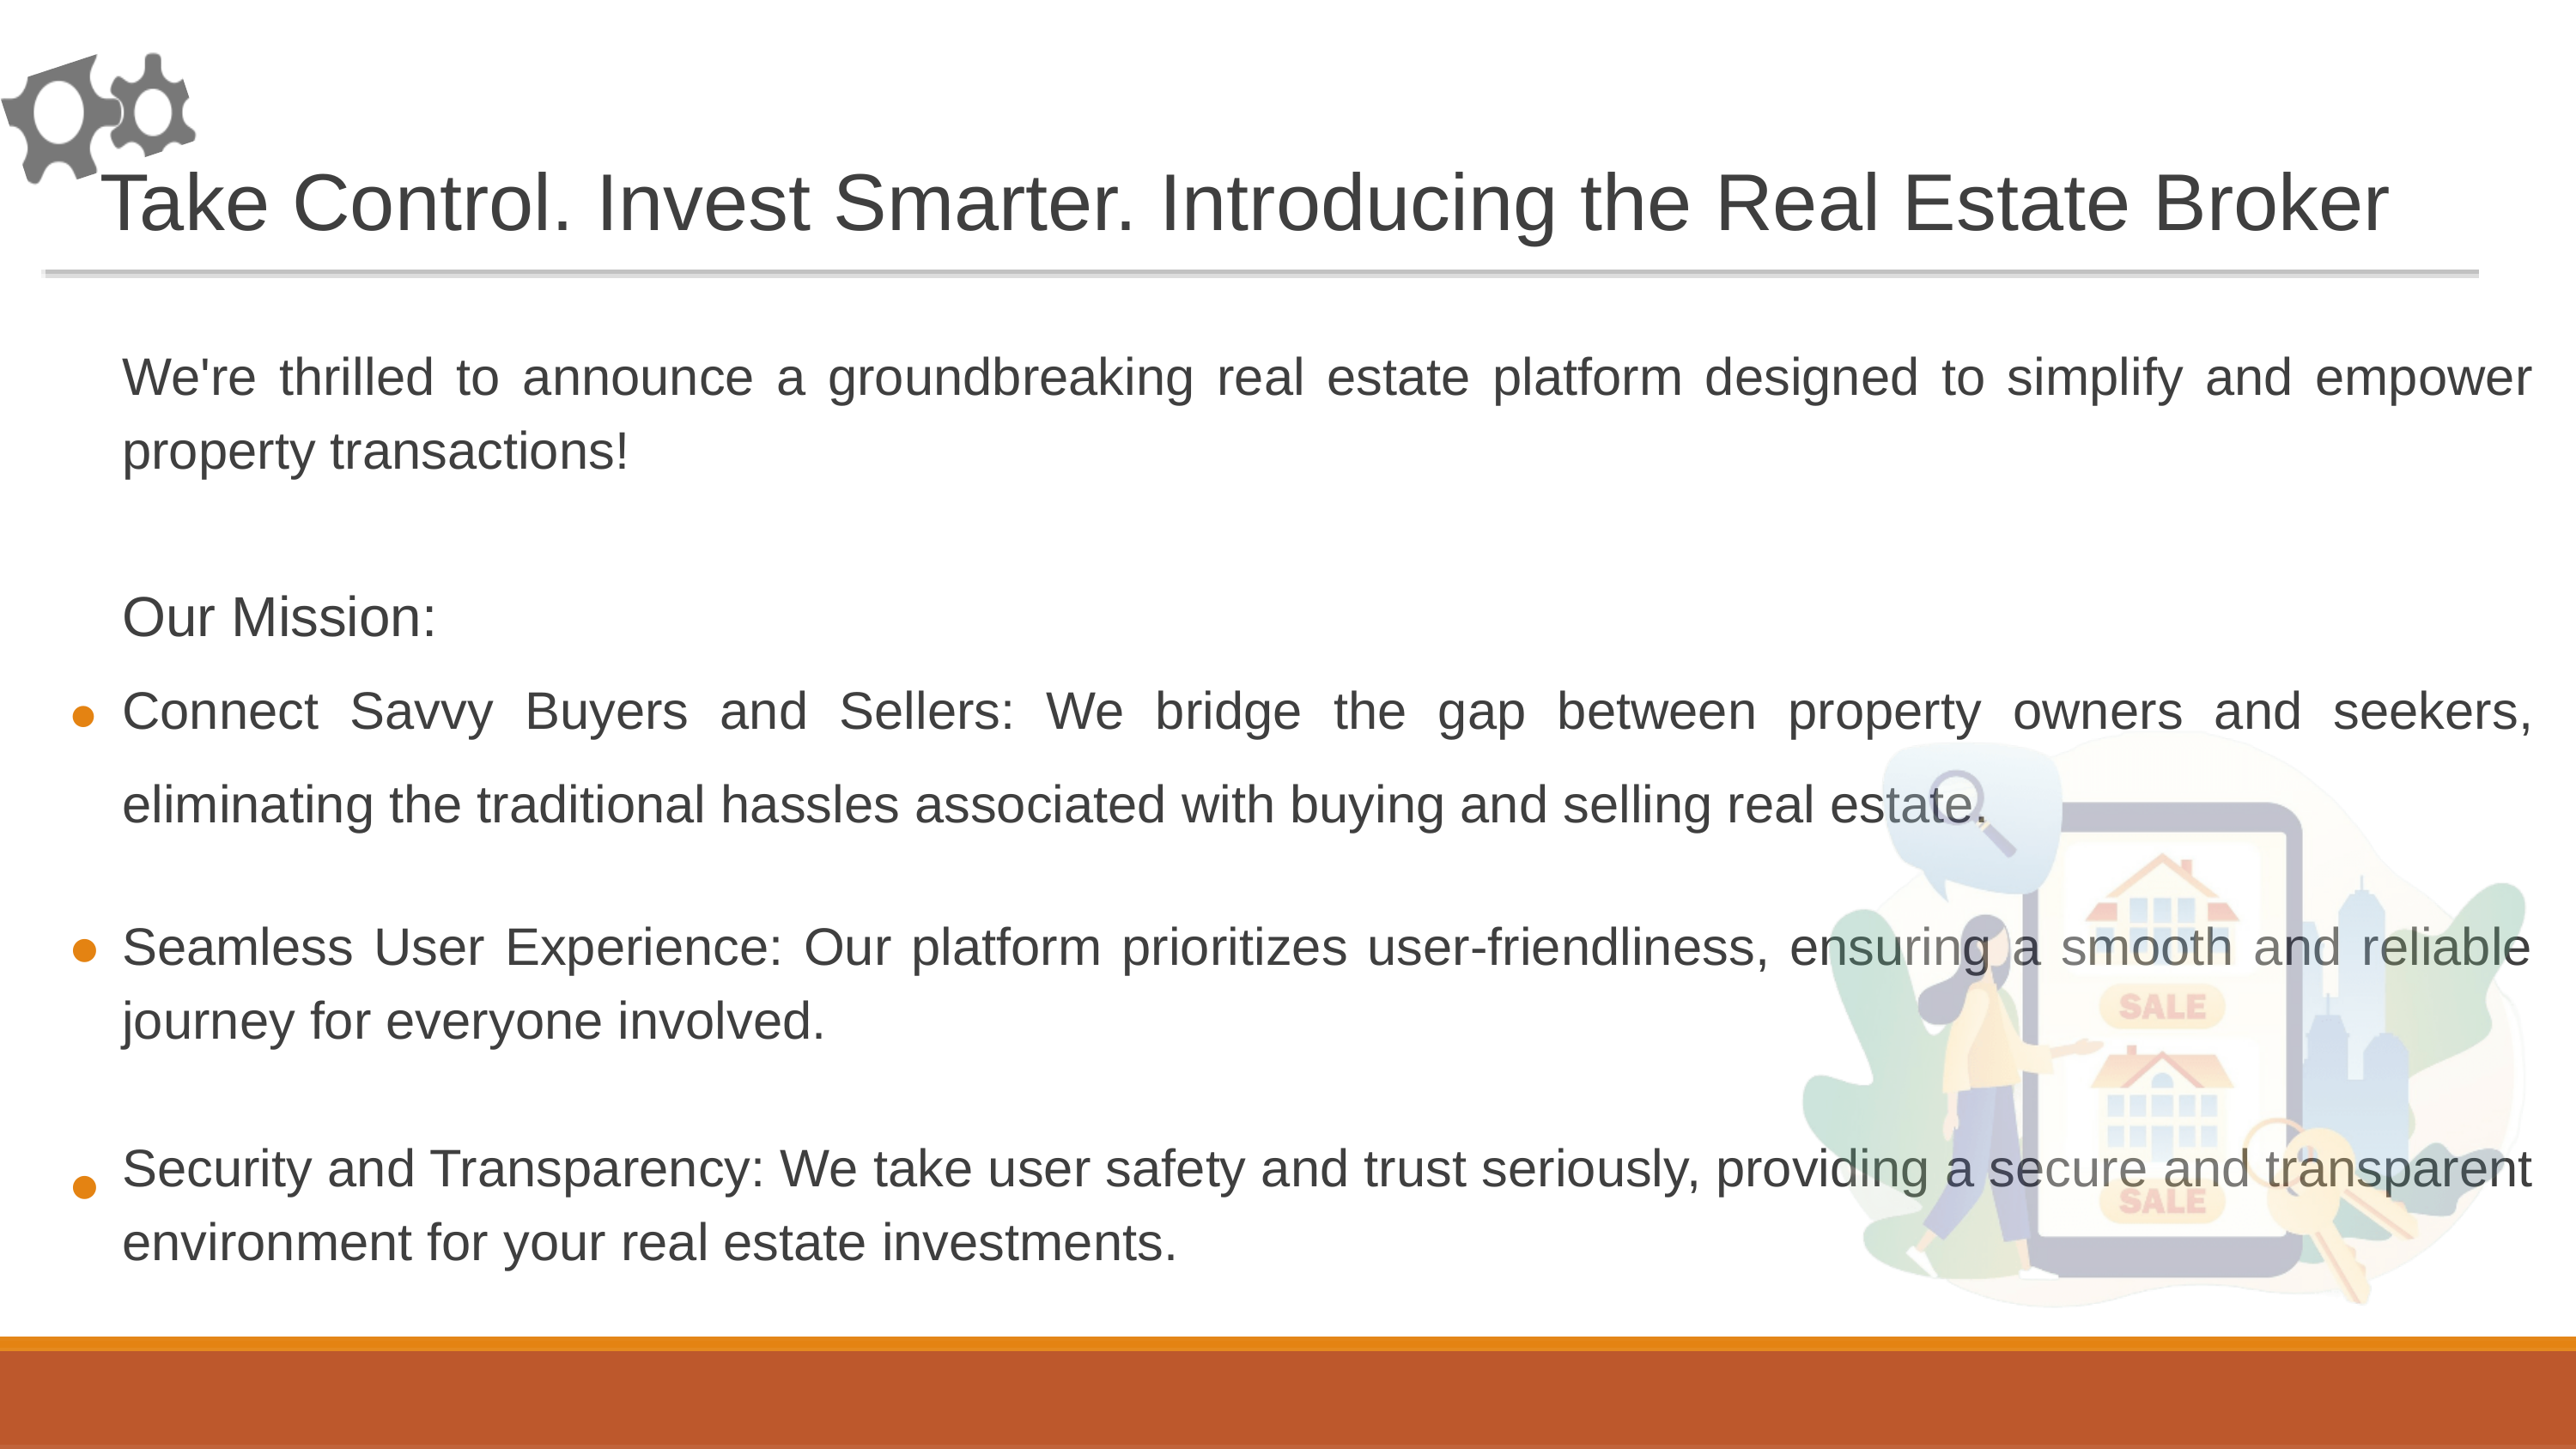

Take Control. Invest Smarter. Introducing the Real Estate Broker
We're thrilled to announce a groundbreaking real estate platform designed to simplify and empower property transactions!

Our Mission:
Connect Savvy Buyers and Sellers: We bridge the gap between property owners and seekers, eliminating the traditional hassles associated with buying and selling real estate.

Seamless User Experience: Our platform prioritizes user-friendliness, ensuring a smooth and reliable journey for everyone involved.

Security and Transparency: We take user safety and trust seriously, providing a secure and transparent environment for your real estate investments.
●

●
●